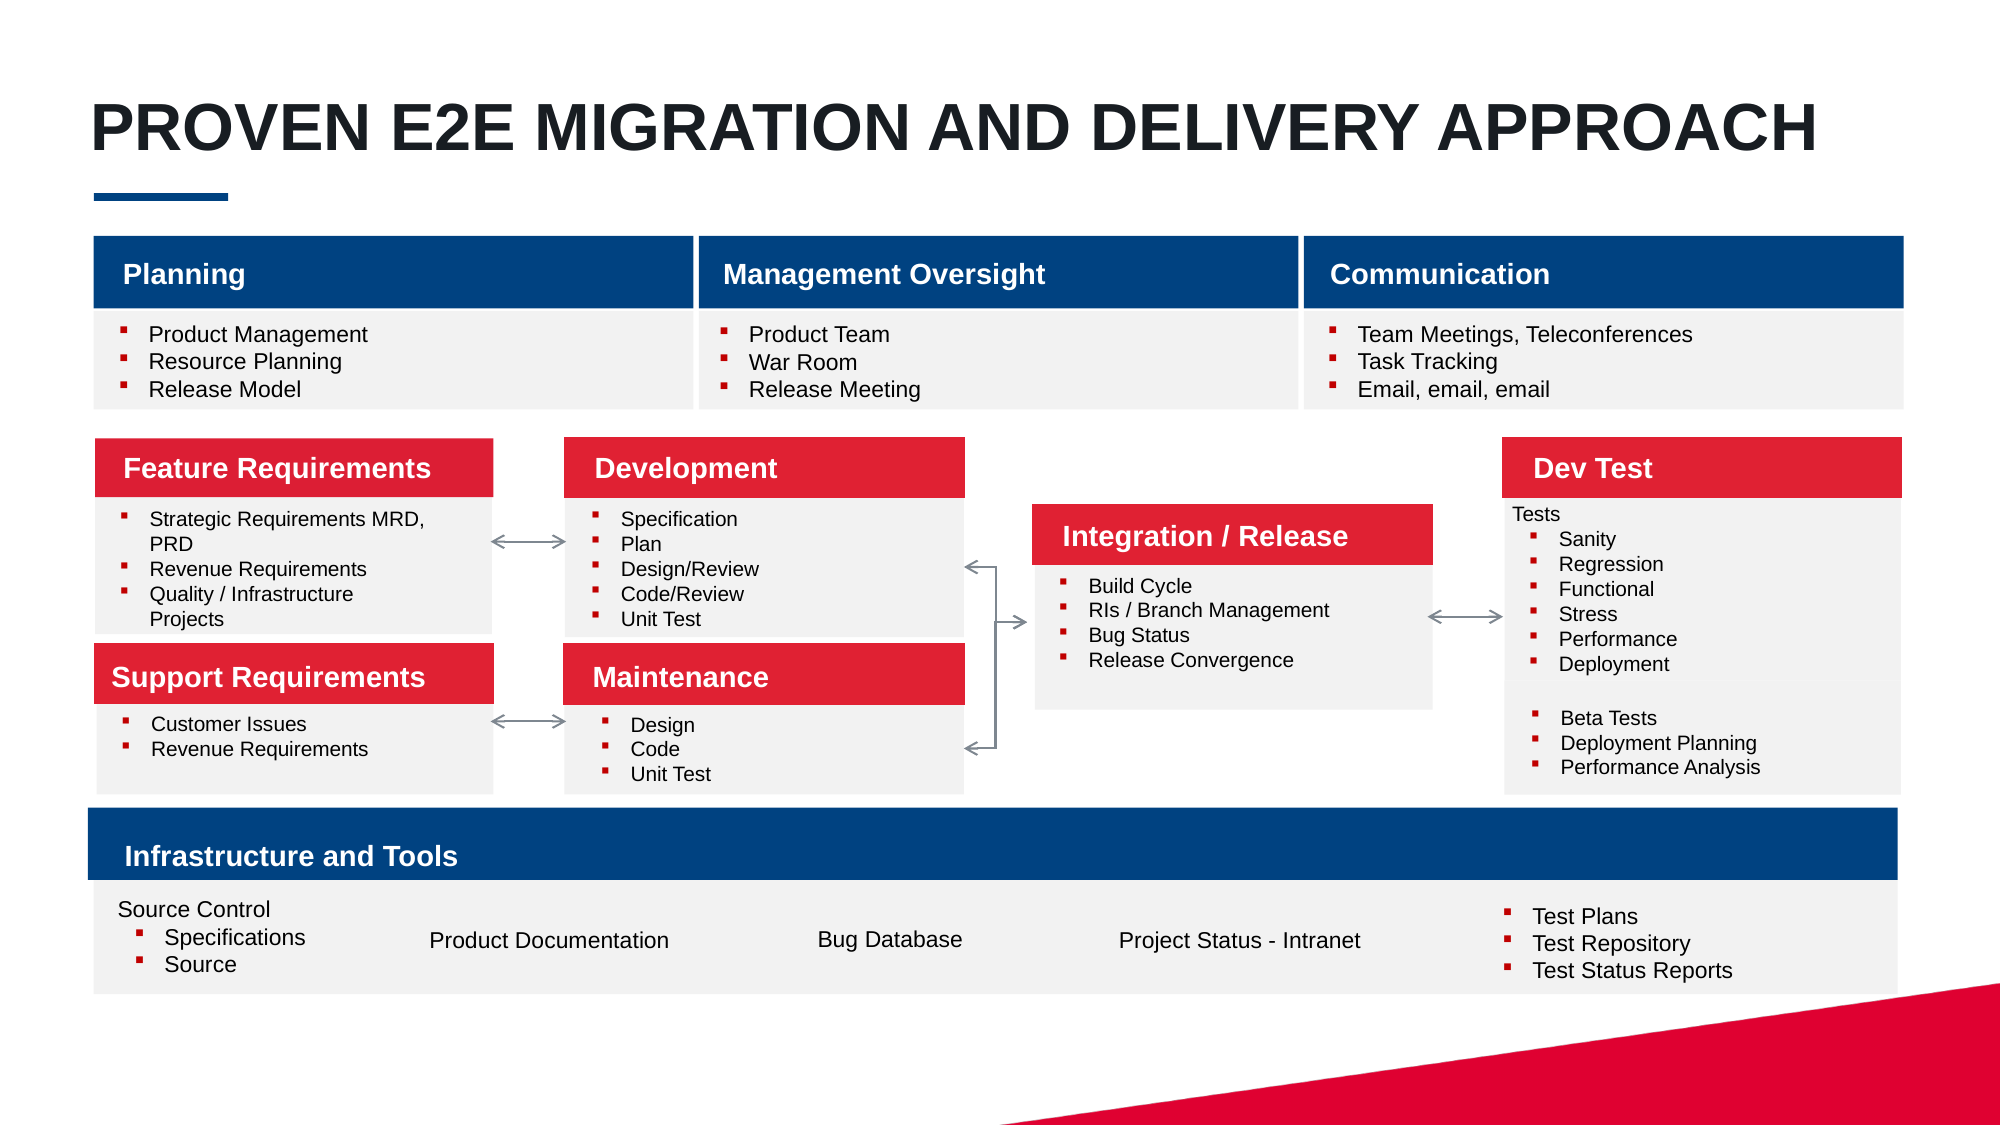

PROVEN E2E MIGRATION AND DELIVERY APPROACH

Planning
Management Oversight
Communication

Product Management
Resource Planning
Release Model
Team Meetings, Teleconferences
Task Tracking
Email, email, email
Product Team
War Room
Release Meeting

Development
Dev Test
Feature Requirements
Tests
Sanity
Regression
Functional
Stress
Performance
Deployment
…

Specification
Plan
Design/Review
Code/Review
Unit Test
Strategic Requirements MRD, PRD
Revenue Requirements
Quality / Infrastructure Projects

Integration / Release

Build Cycle
RIs / Branch Management
Bug Status
Release Convergence

Support Requirements
Maintenance

Beta Tests
Deployment Planning
Performance Analysis

Customer Issues
Revenue Requirements
Design
Code
Unit Test

Infrastructure and Tools

Source Control
Specifications
Source
Test Plans
Test Repository
Test Status Reports
Bug Database
Product Documentation
Project Status - Intranet